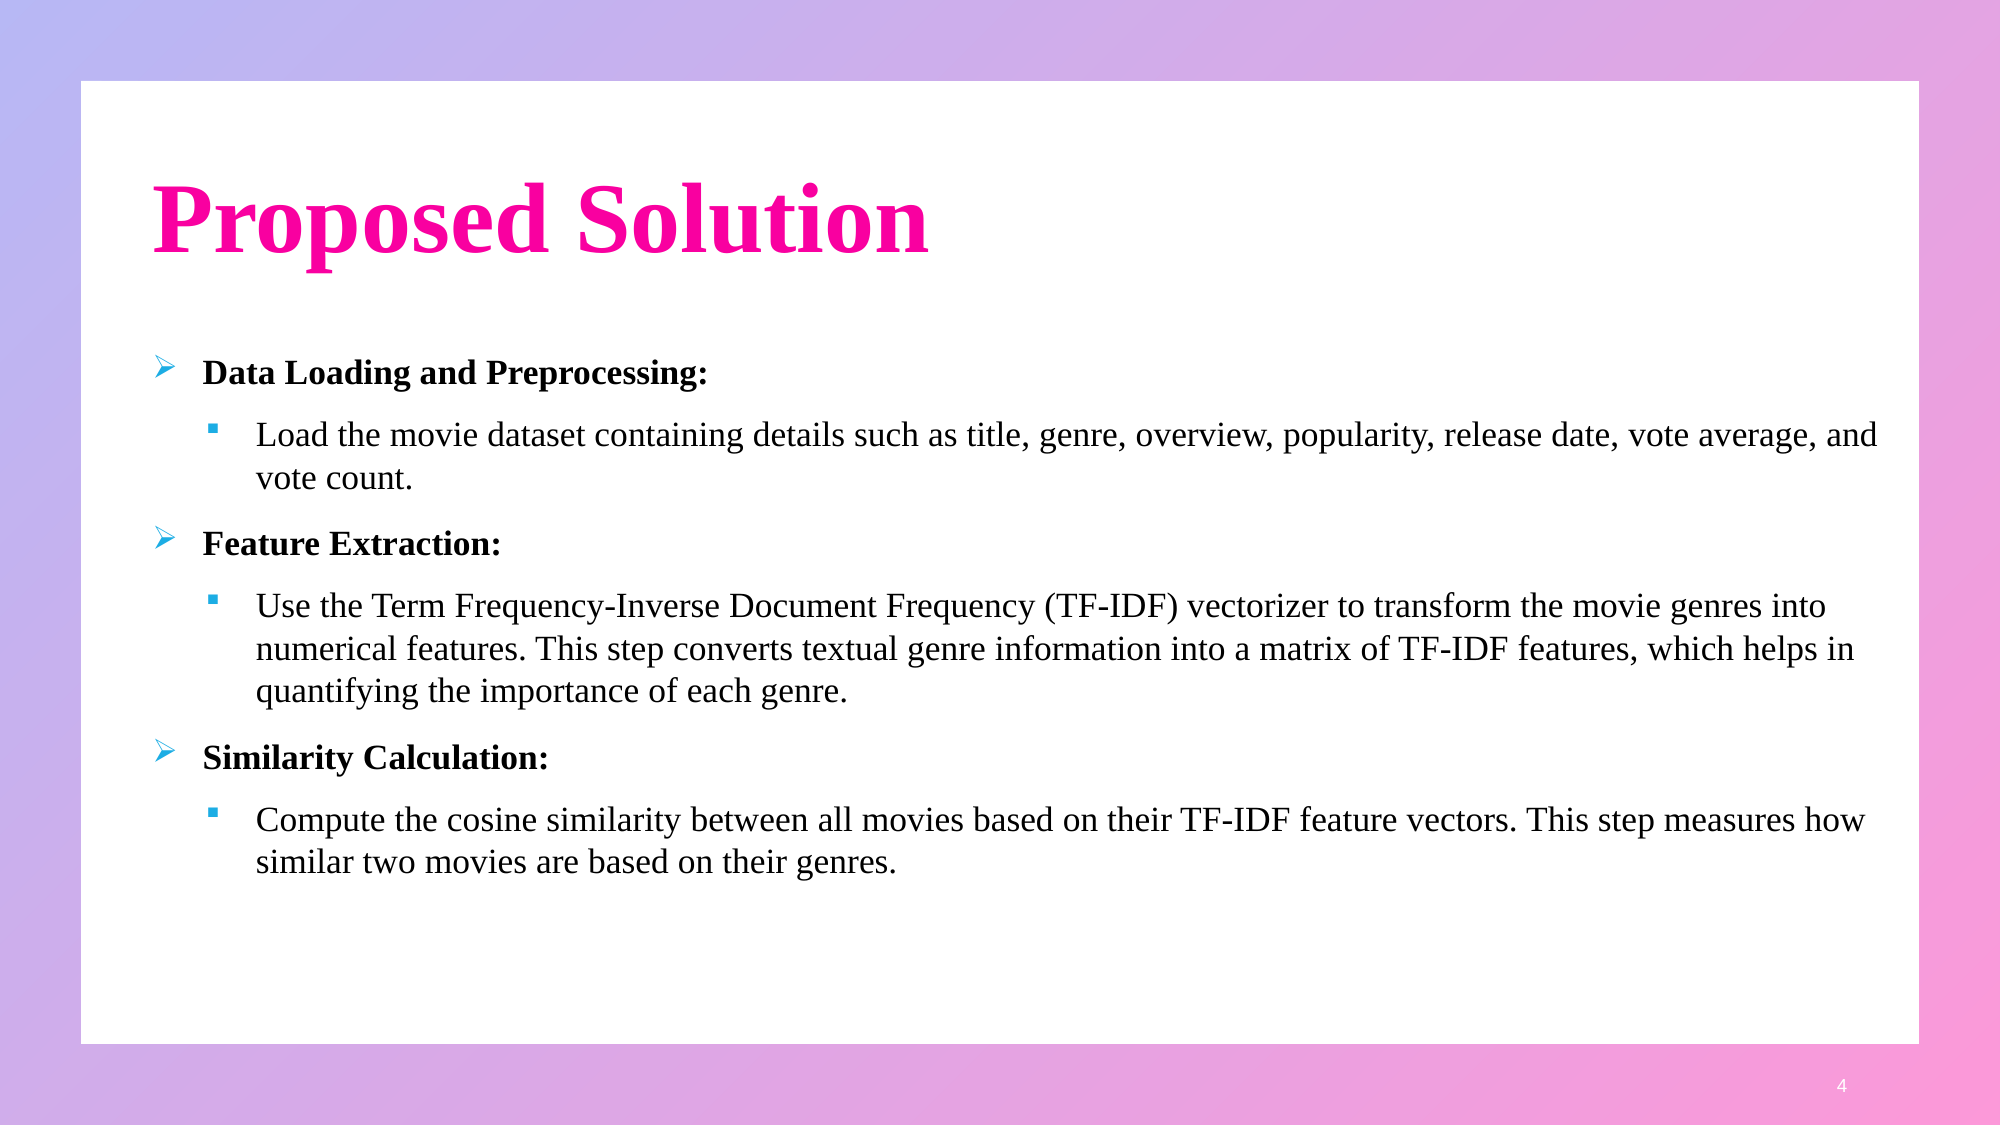

# Proposed Solution
Data Loading and Preprocessing:
Load the movie dataset containing details such as title, genre, overview, popularity, release date, vote average, and vote count.
Feature Extraction:
Use the Term Frequency-Inverse Document Frequency (TF-IDF) vectorizer to transform the movie genres into numerical features. This step converts textual genre information into a matrix of TF-IDF features, which helps in quantifying the importance of each genre.
Similarity Calculation:
Compute the cosine similarity between all movies based on their TF-IDF feature vectors. This step measures how similar two movies are based on their genres.

4